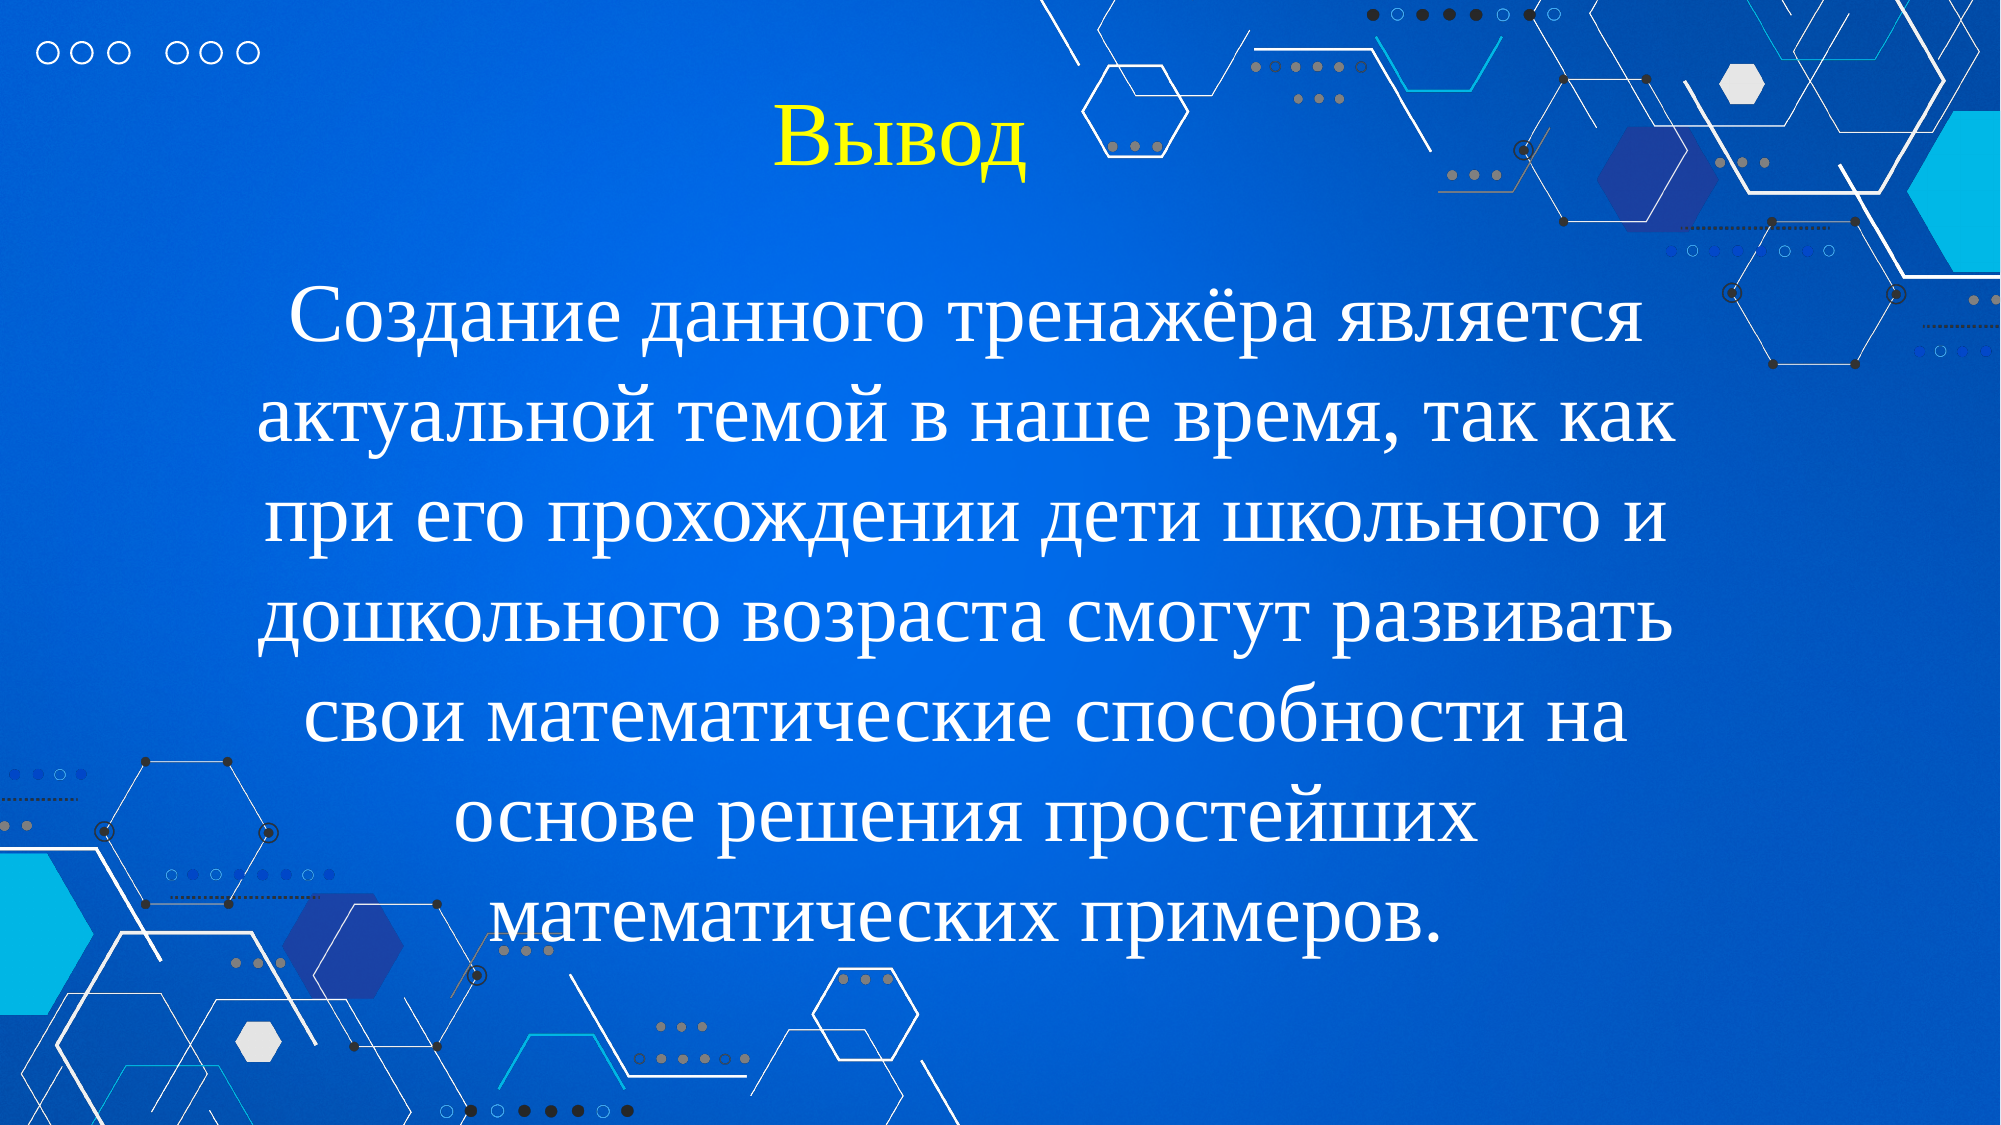

Вывод
Создание данного тренажёра является актуальной темой в наше время, так как при его прохождении дети школьного и дошкольного возраста смогут развивать свои математические способности на основе решения простейших математических примеров.